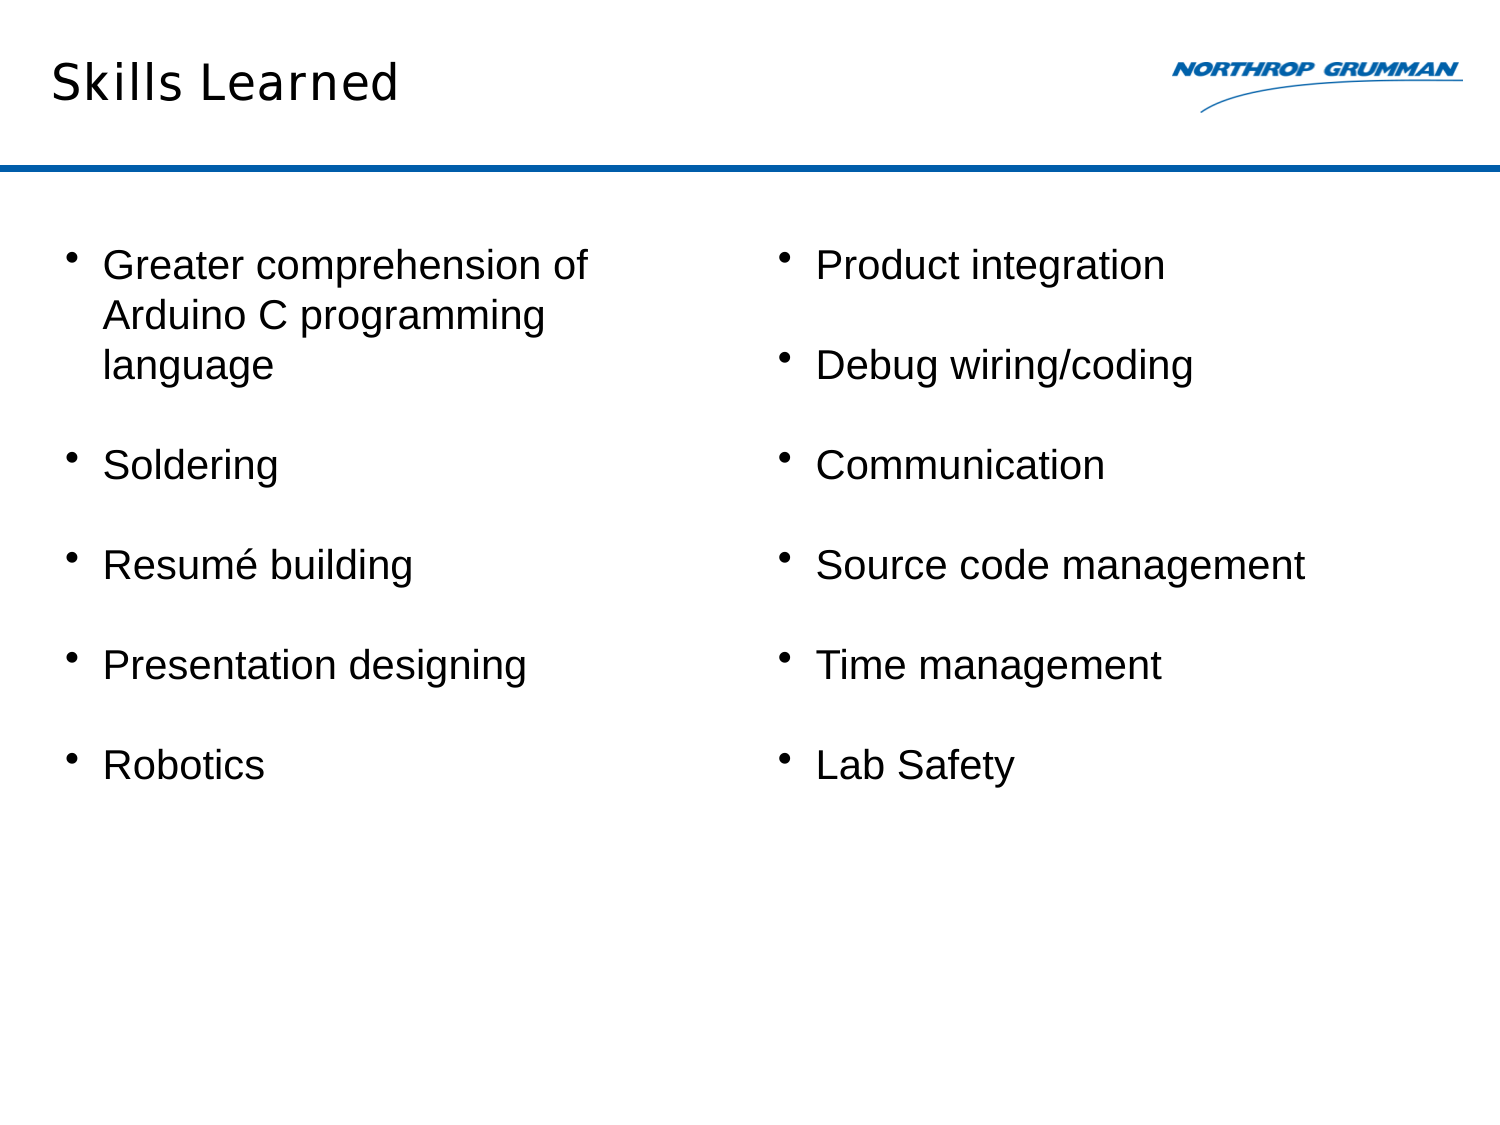

# Skills Learned
Greater comprehension of Arduino C programming language
Soldering
Resumé building
Presentation designing
Robotics

Product integration
Debug wiring/coding
Communication
Source code management
Time management
Lab Safety